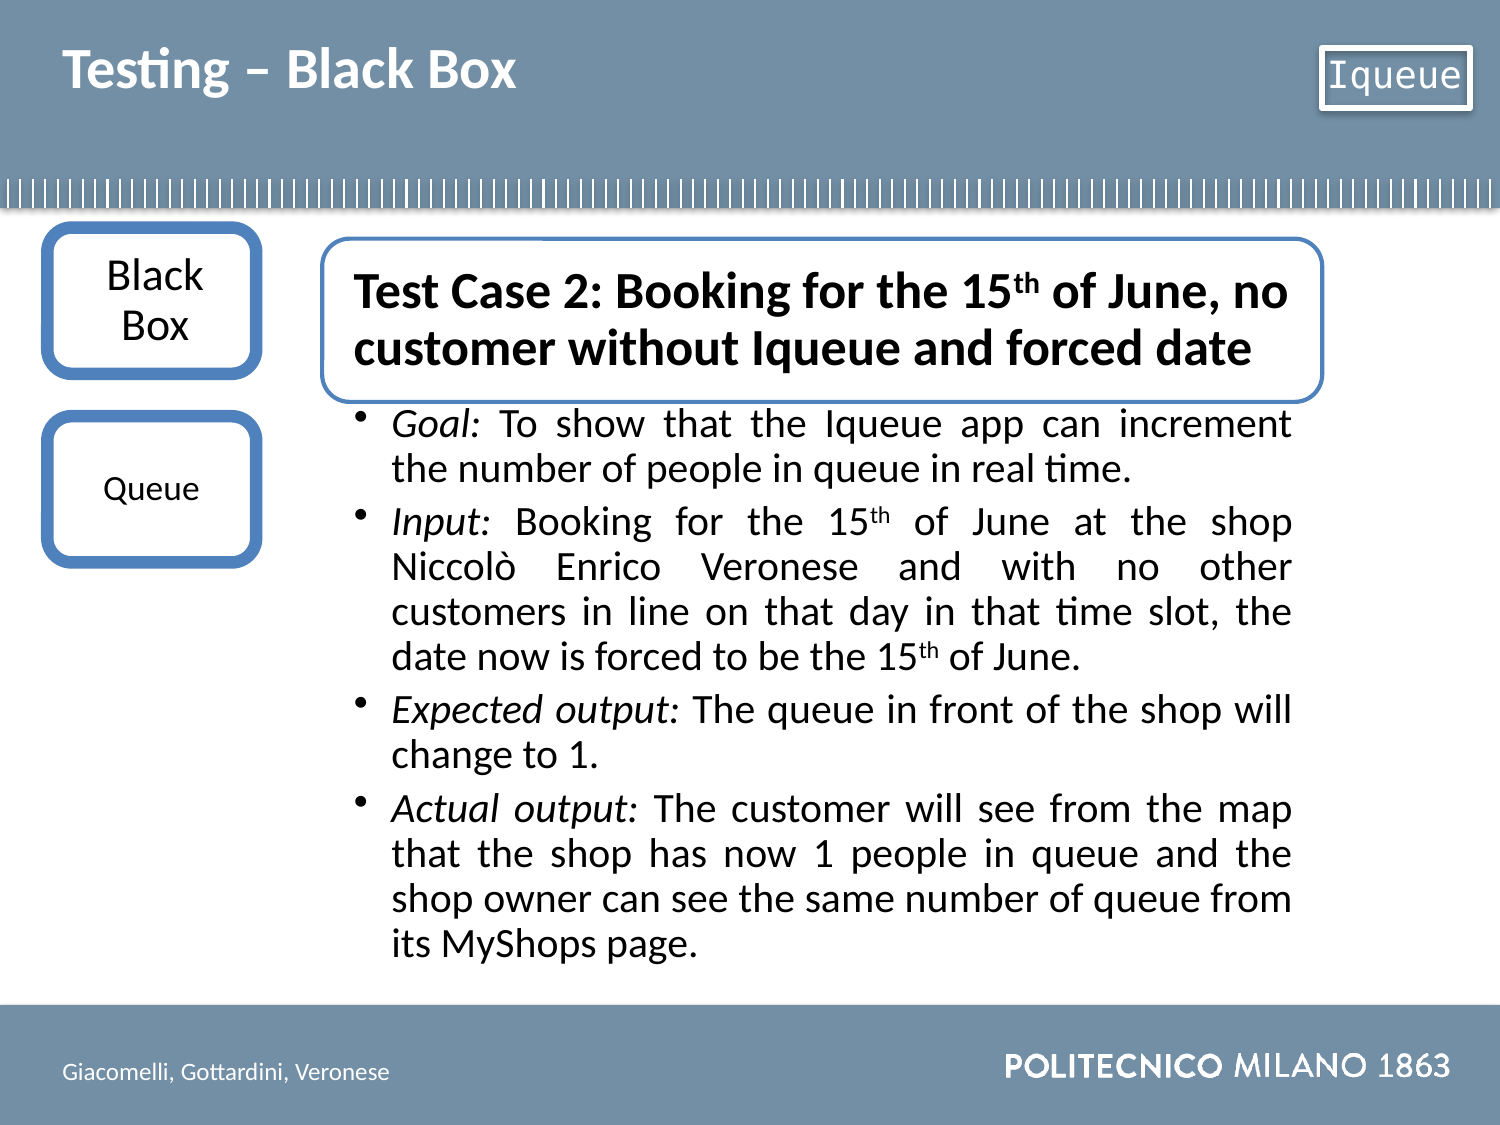

# Testing – Black Box
𝙸𝚚𝚞𝚎𝚞𝚎

Black Box
Test Case 2: Booking for the 15th of June, no customer without Iqueue and forced date
Goal: To show that the Iqueue app can increment the number of people in queue in real time.
Input: Booking for the 15th of June at the shop Niccolò Enrico Veronese and with no other customers in line on that day in that time slot, the date now is forced to be the 15th of June.
Expected output: The queue in front of the shop will change to 1.
Actual output: The customer will see from the map that the shop has now 1 people in queue and the shop owner can see the same number of queue from its MyShops page.

Queue
Giacomelli, Gottardini, Veronese